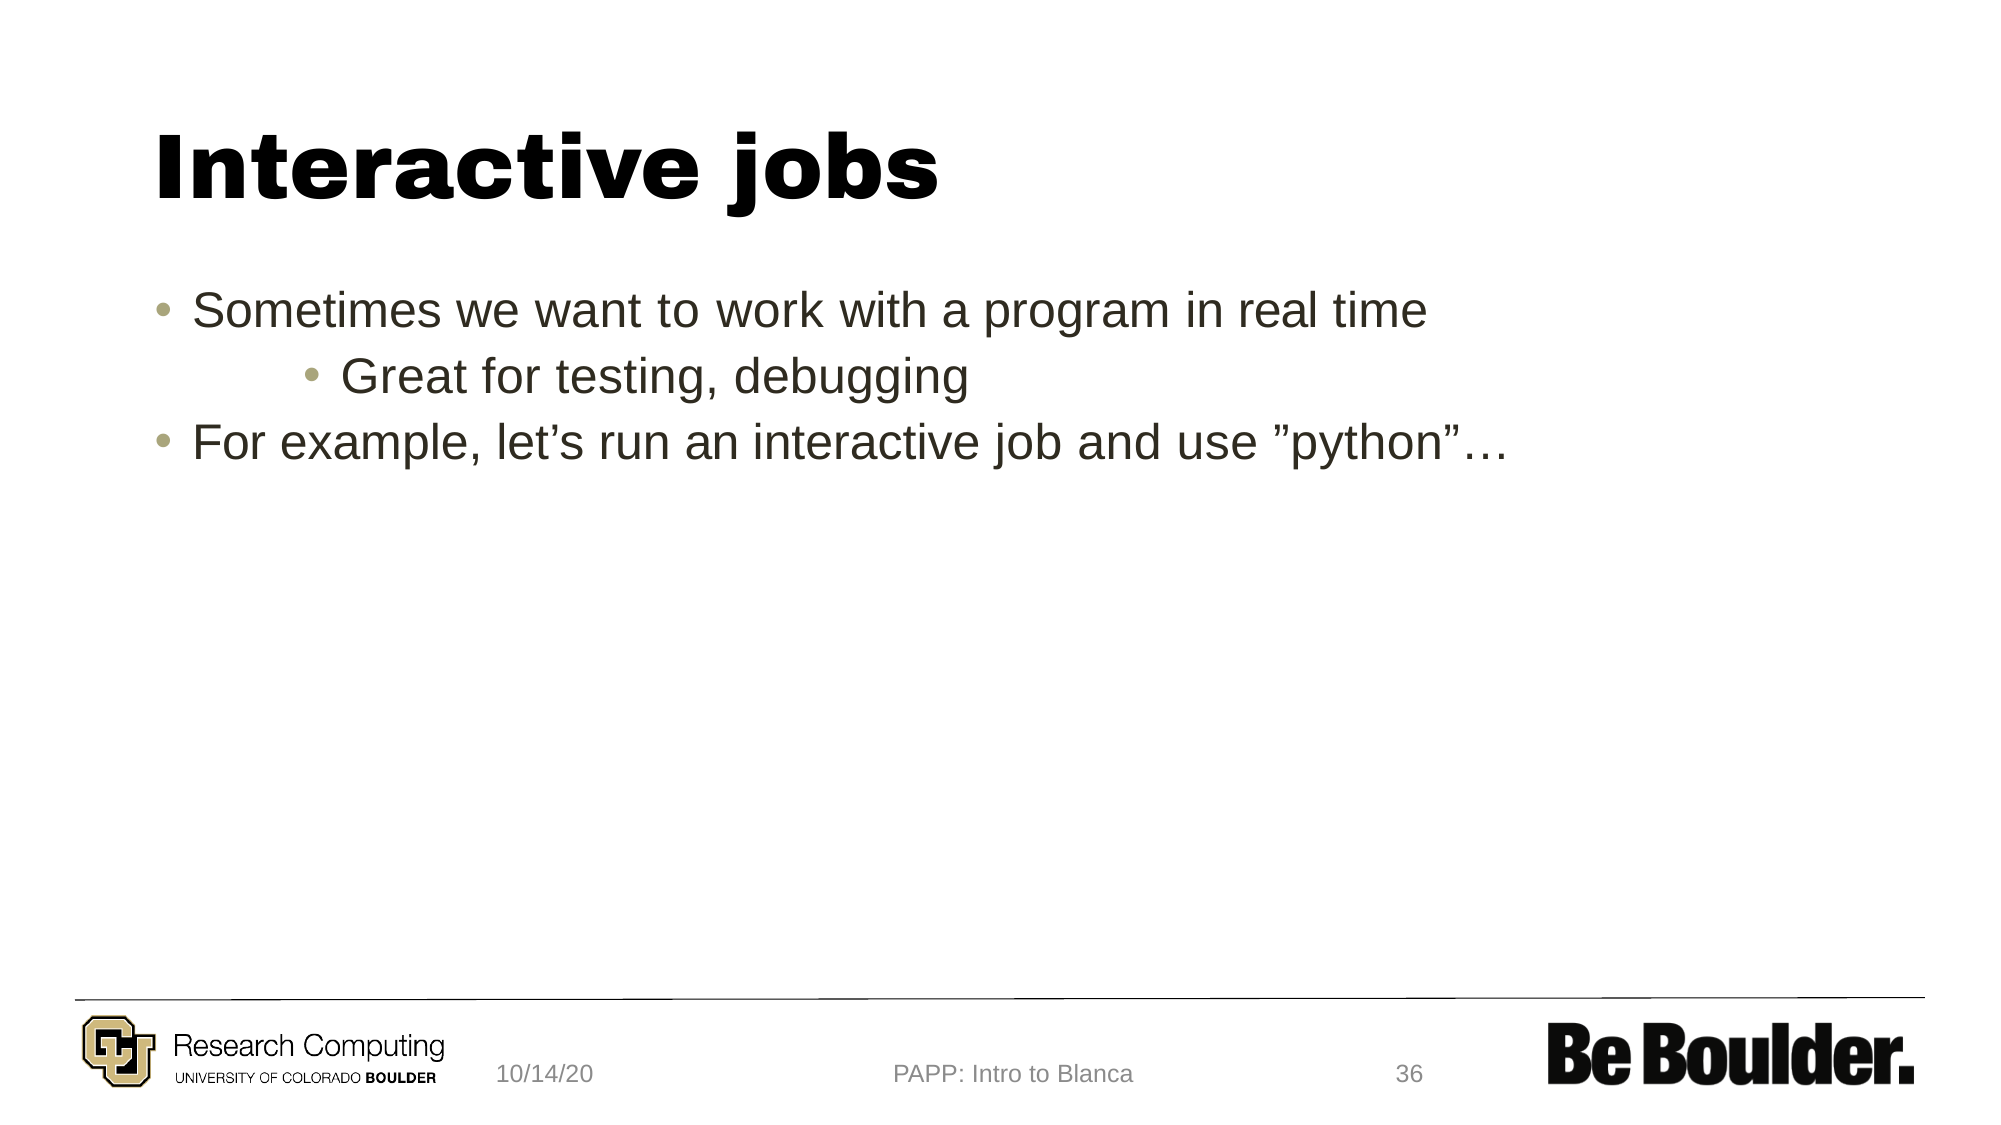

# Interactive jobs
Sometimes we want to work with a program in real time
Great for testing, debugging
For example, let’s run an interactive job and use ”python”…

10/14/20
PAPP: Intro to Blanca
36